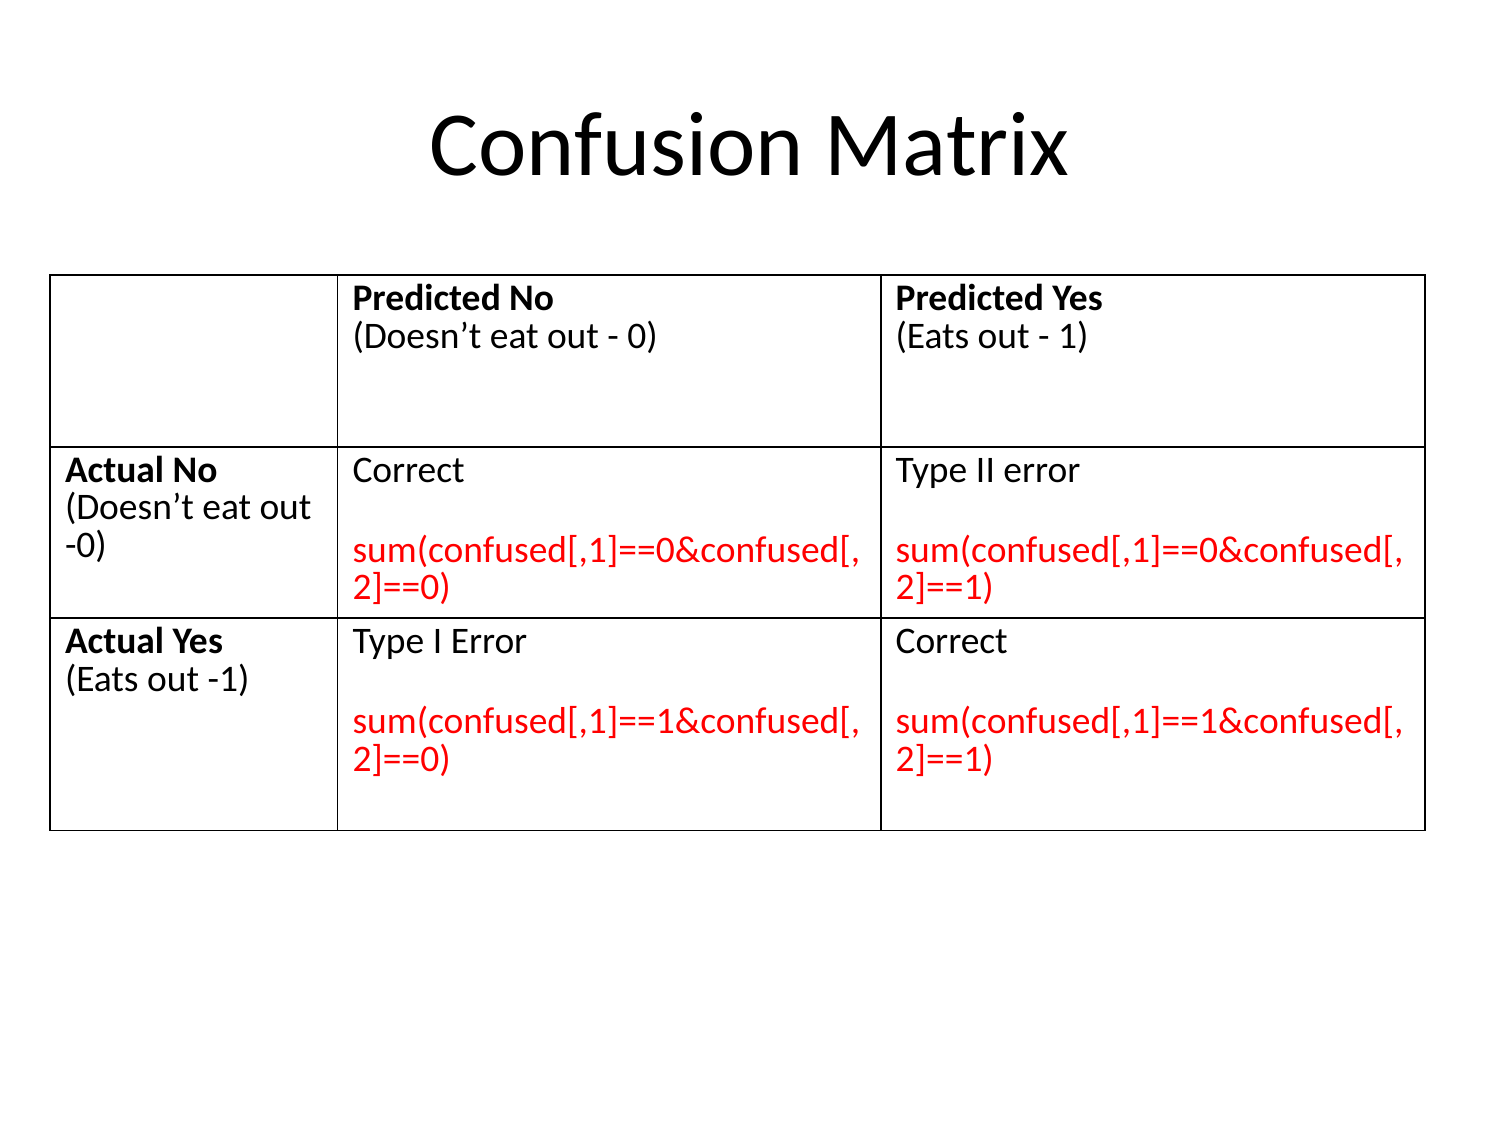

Confusion Matrix
|  | Predicted No (Doesn’t eat out - 0) | Predicted Yes (Eats out - 1) |
| --- | --- | --- |
| Actual No (Doesn’t eat out -0) | Correct sum(confused[,1]==0&confused[,2]==0) | Type II error sum(confused[,1]==0&confused[,2]==1) |
| Actual Yes (Eats out -1) | Type I Error sum(confused[,1]==1&confused[,2]==0) | Correct sum(confused[,1]==1&confused[,2]==1) |